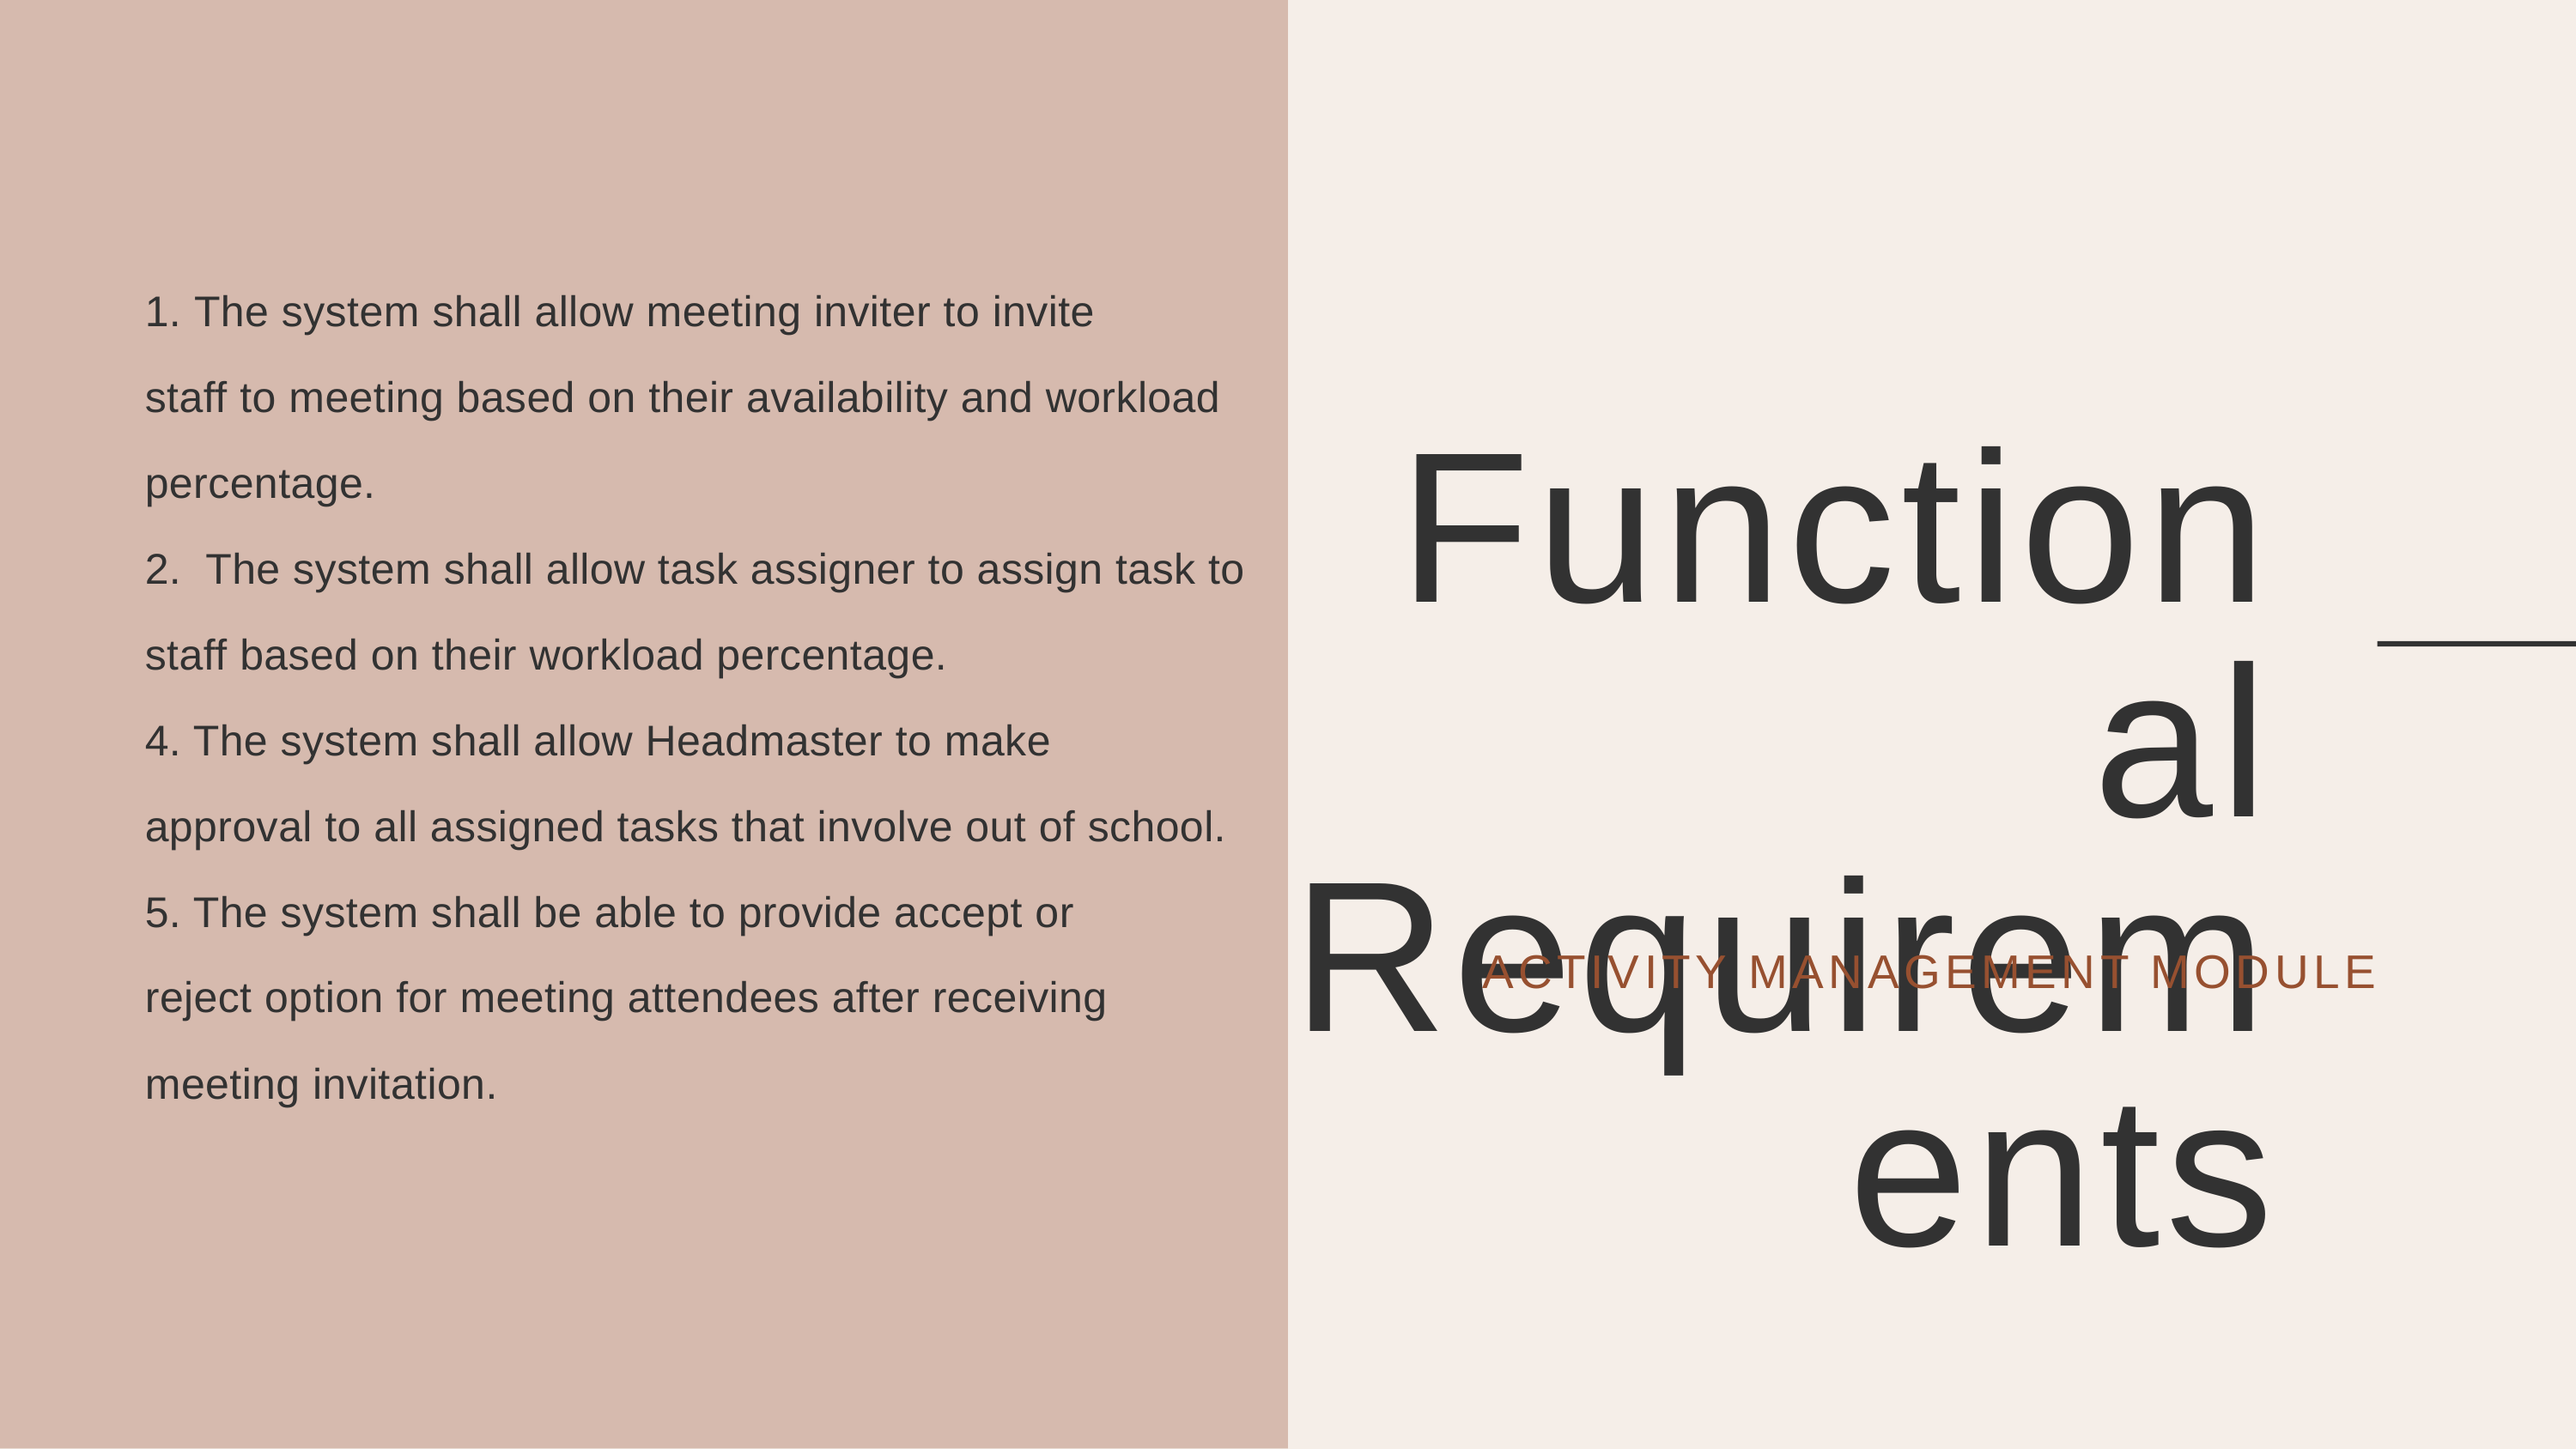

1. The system shall allow meeting inviter to invite
staff to meeting based on their availability and workload percentage.
2.  The system shall allow task assigner to assign task to staff based on their workload percentage.
4. The system shall allow Headmaster to make
approval to all assigned tasks that involve out of school.
5. The system shall be able to provide accept or
reject option for meeting attendees after receiving meeting invitation.
Functional Requirements

ACTIVITY MANAGEMENT MODULE